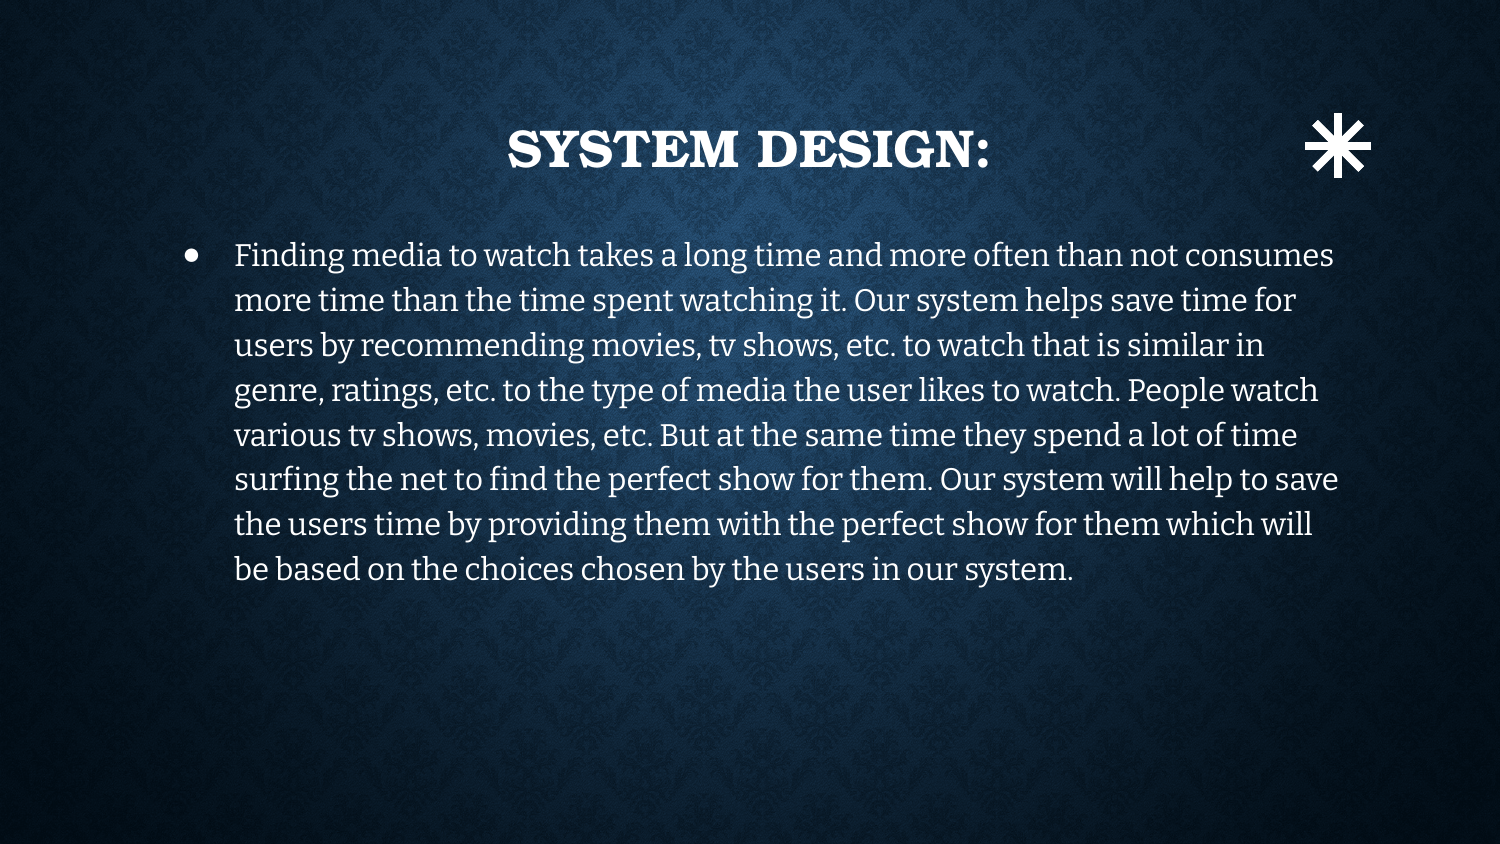

# SYSTEM DESIGN:

Finding media to watch takes a long time and more often than not consumes more time than the time spent watching it. Our system helps save time for users by recommending movies, tv shows, etc. to watch that is similar in genre, ratings, etc. to the type of media the user likes to watch. People watch various tv shows, movies, etc. But at the same time they spend a lot of time surfing the net to find the perfect show for them. Our system will help to save the users time by providing them with the perfect show for them which will be based on the choices chosen by the users in our system.